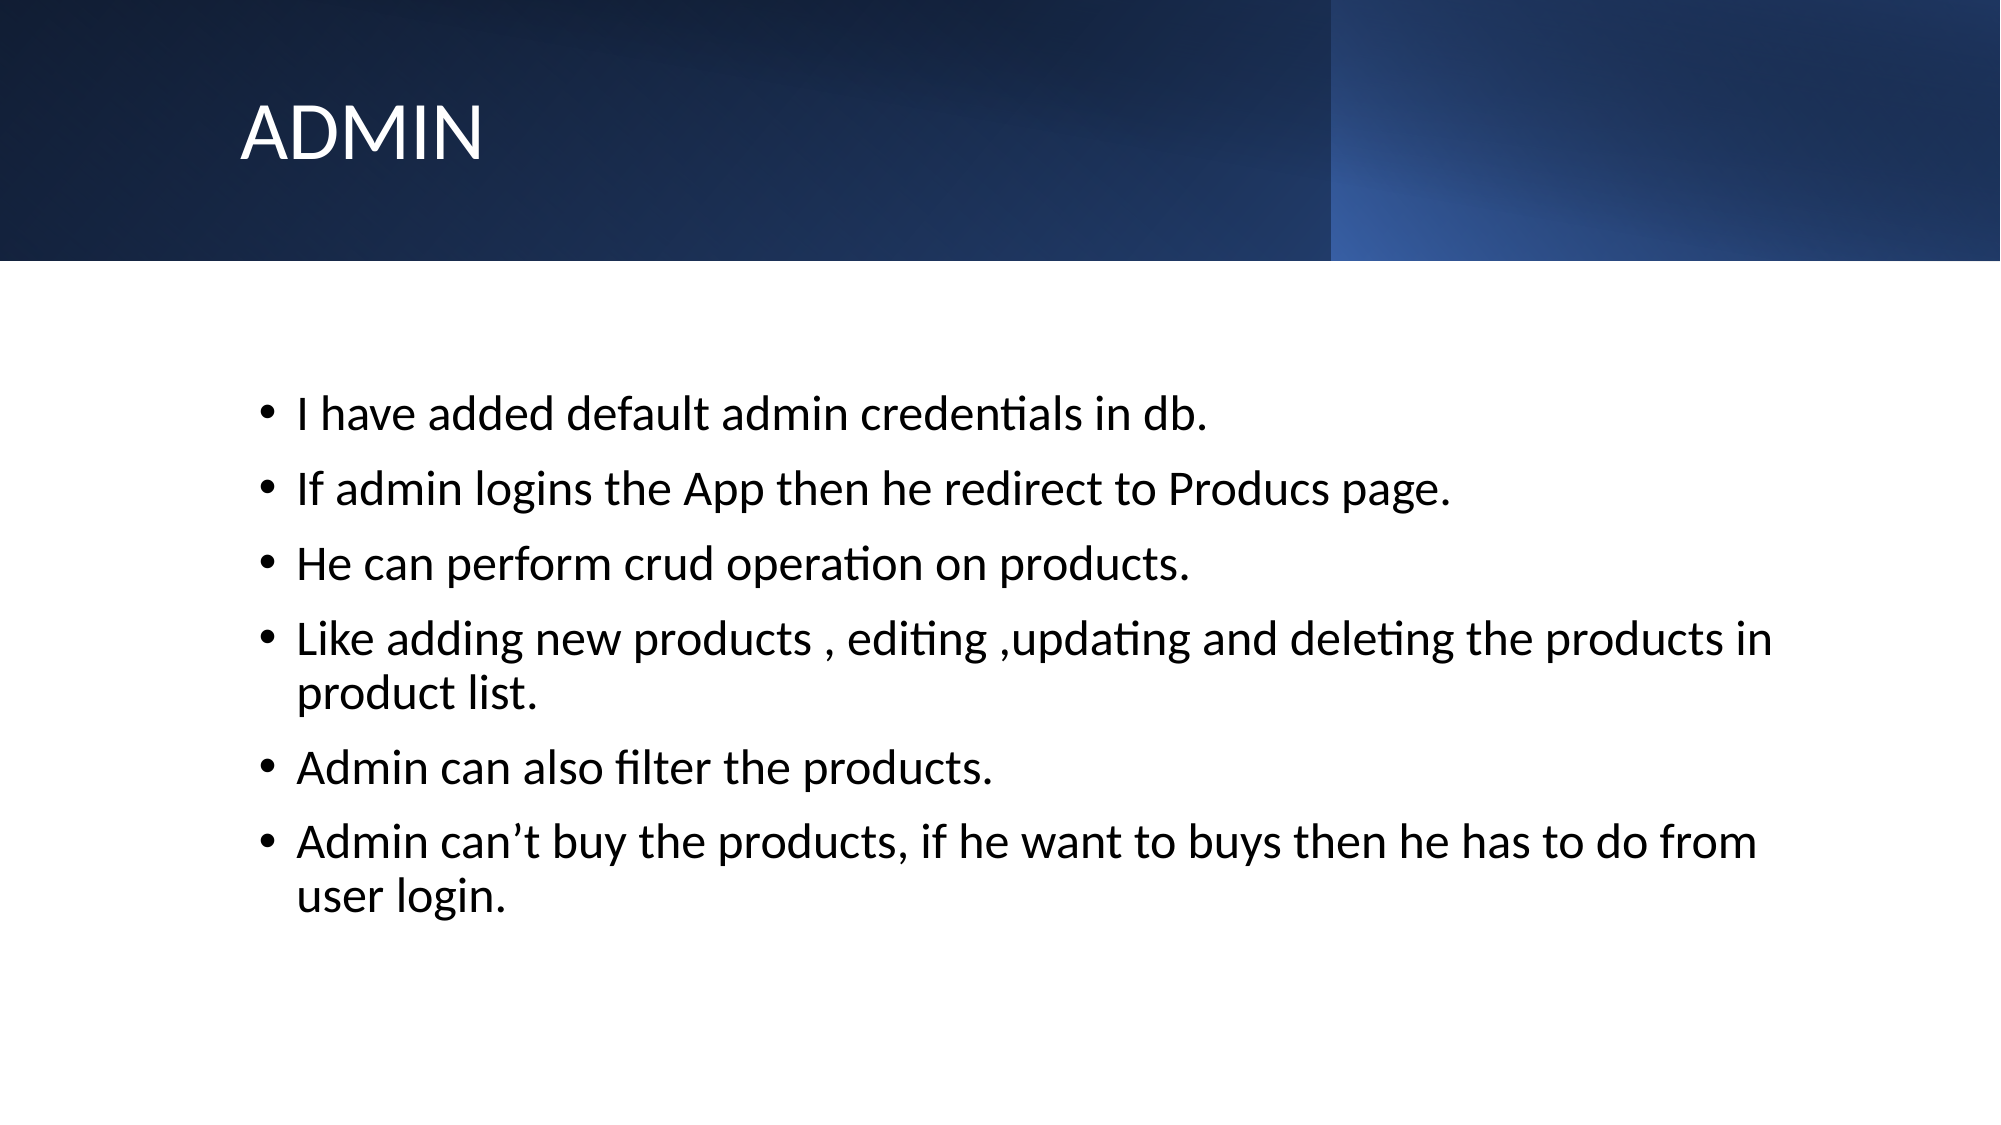

# ADMIN
I have added default admin credentials in db.
If admin logins the App then he redirect to Producs page.
He can perform crud operation on products.
Like adding new products , editing ,updating and deleting the products in product list.
Admin can also filter the products.
Admin can’t buy the products, if he want to buys then he has to do from user login.